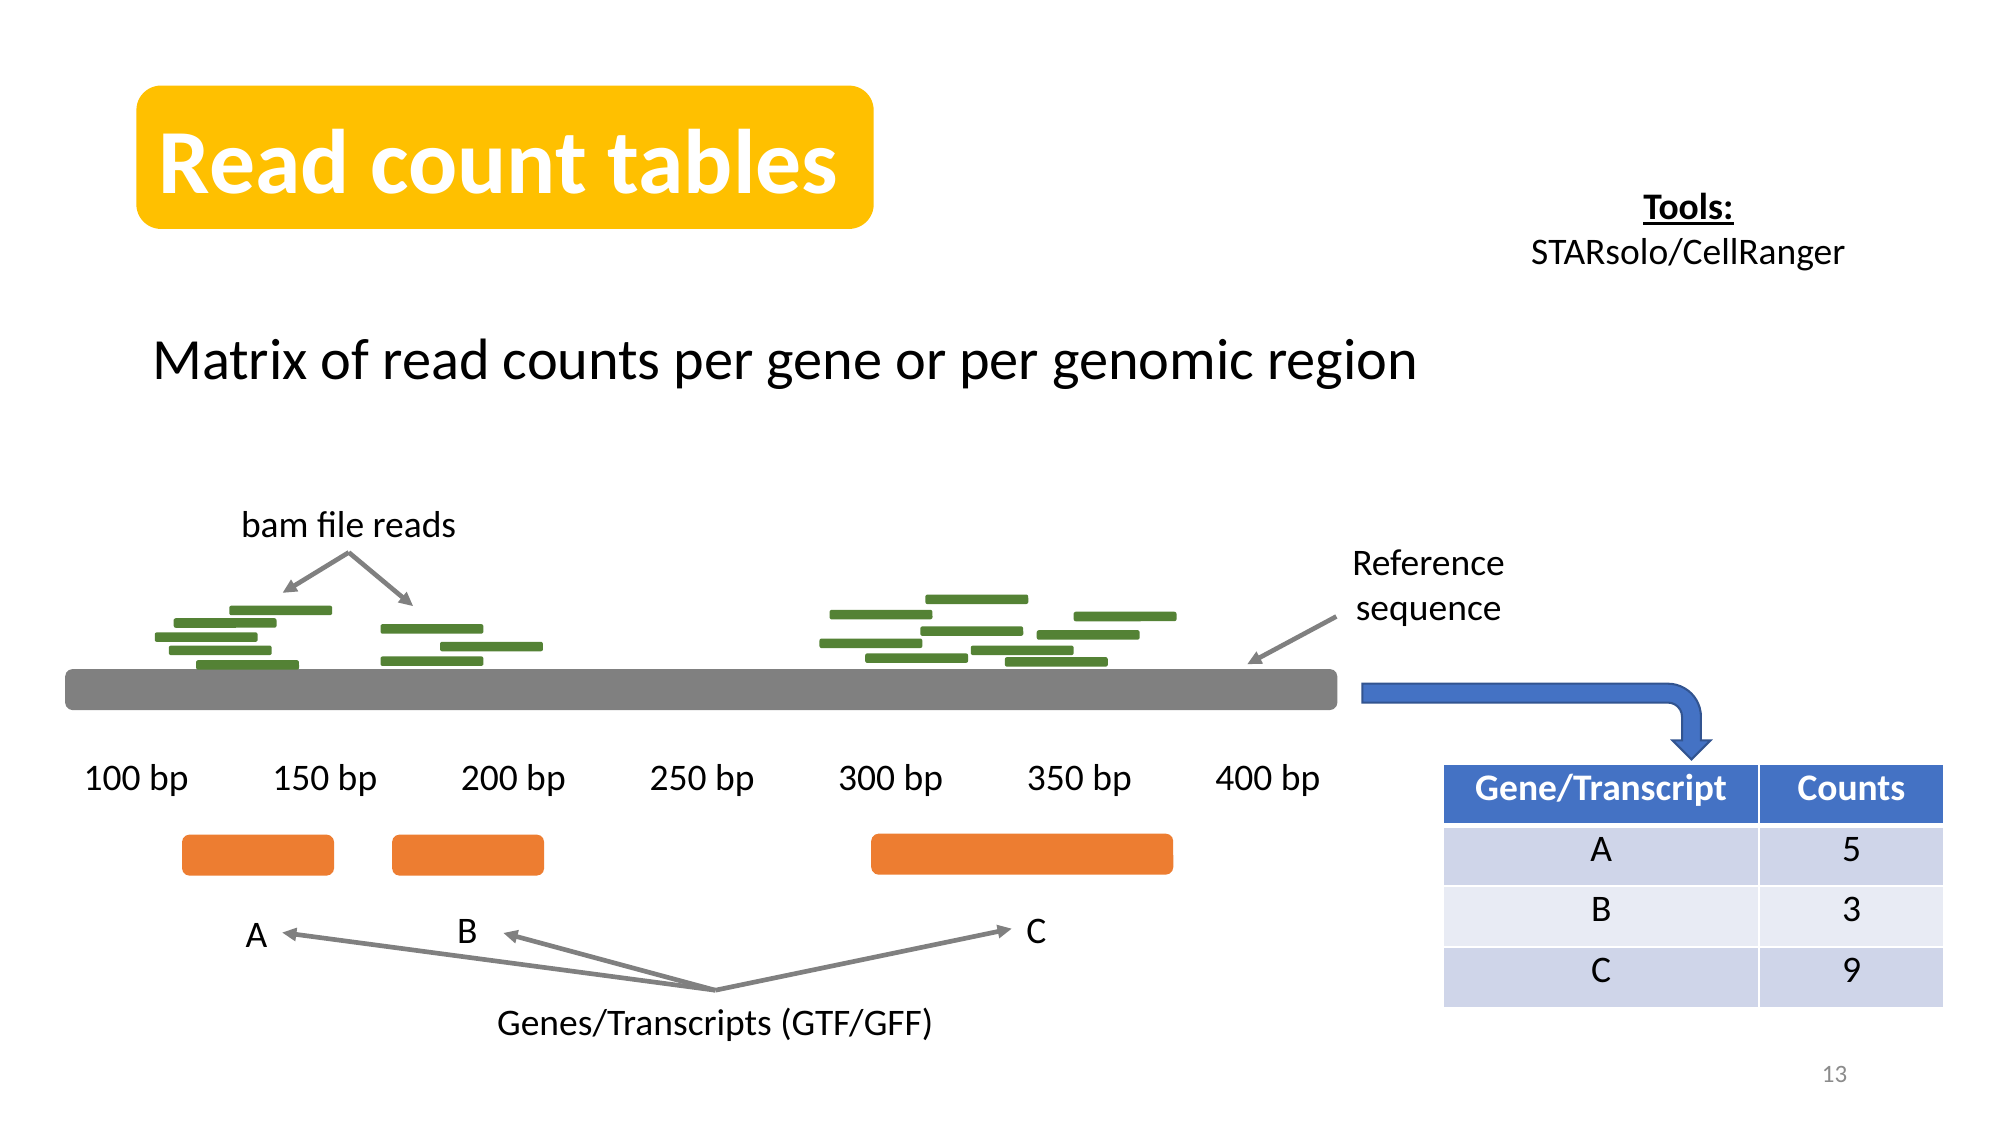

Read count tables
Tools:
STARsolo/CellRanger
Matrix of read counts per gene or per genomic region
bam file reads
Reference
sequence

100 bp
150 bp
200 bp
250 bp
300 bp
350 bp
400 bp

B
C
A
Genes/Transcripts (GTF/GFF)

| Gene/Transcript | Counts |
| --- | --- |
| A | 5 |
| B | 3 |
| C | 9 |
13